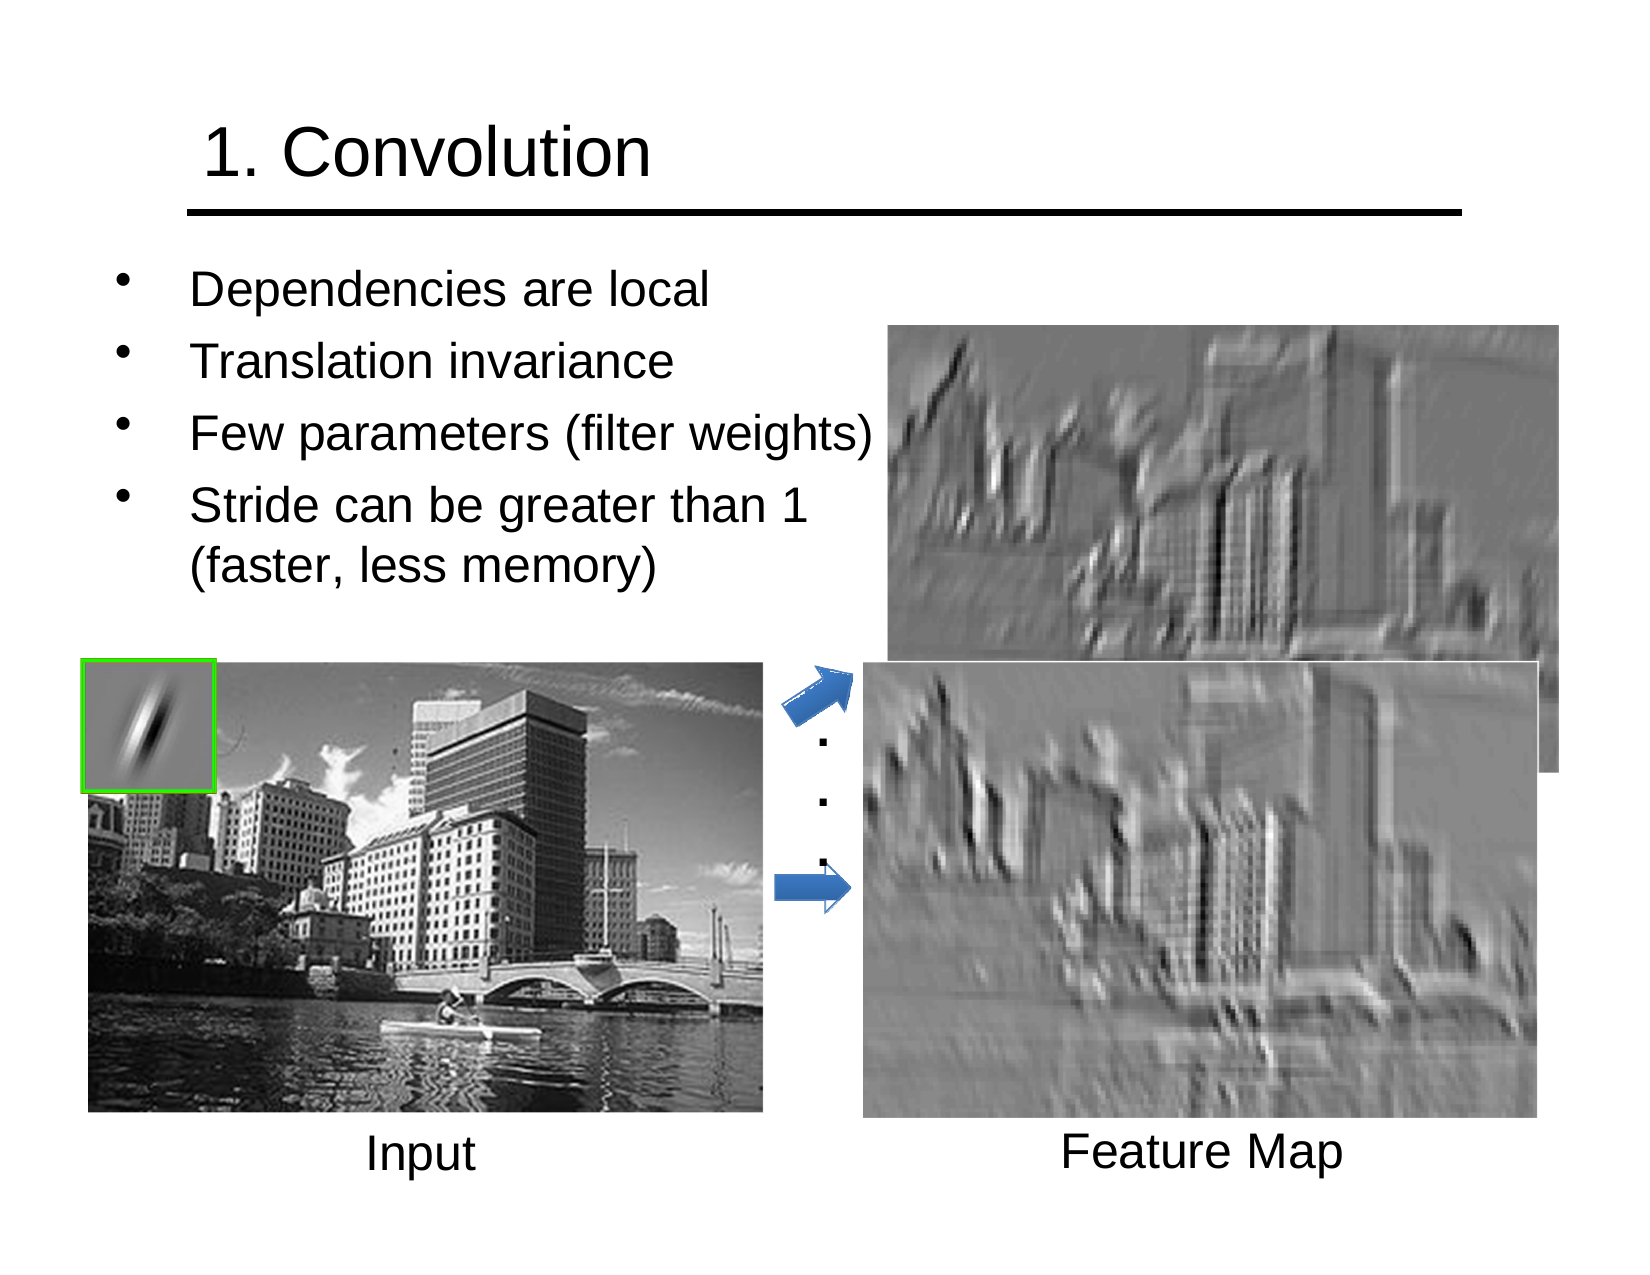

# 1. Convolution
Dependencies are local
Translation invariance
Few parameters (filter weights)
Stride can be greater than 1 (faster, less memory)

.
.
.

Feature Map
Input